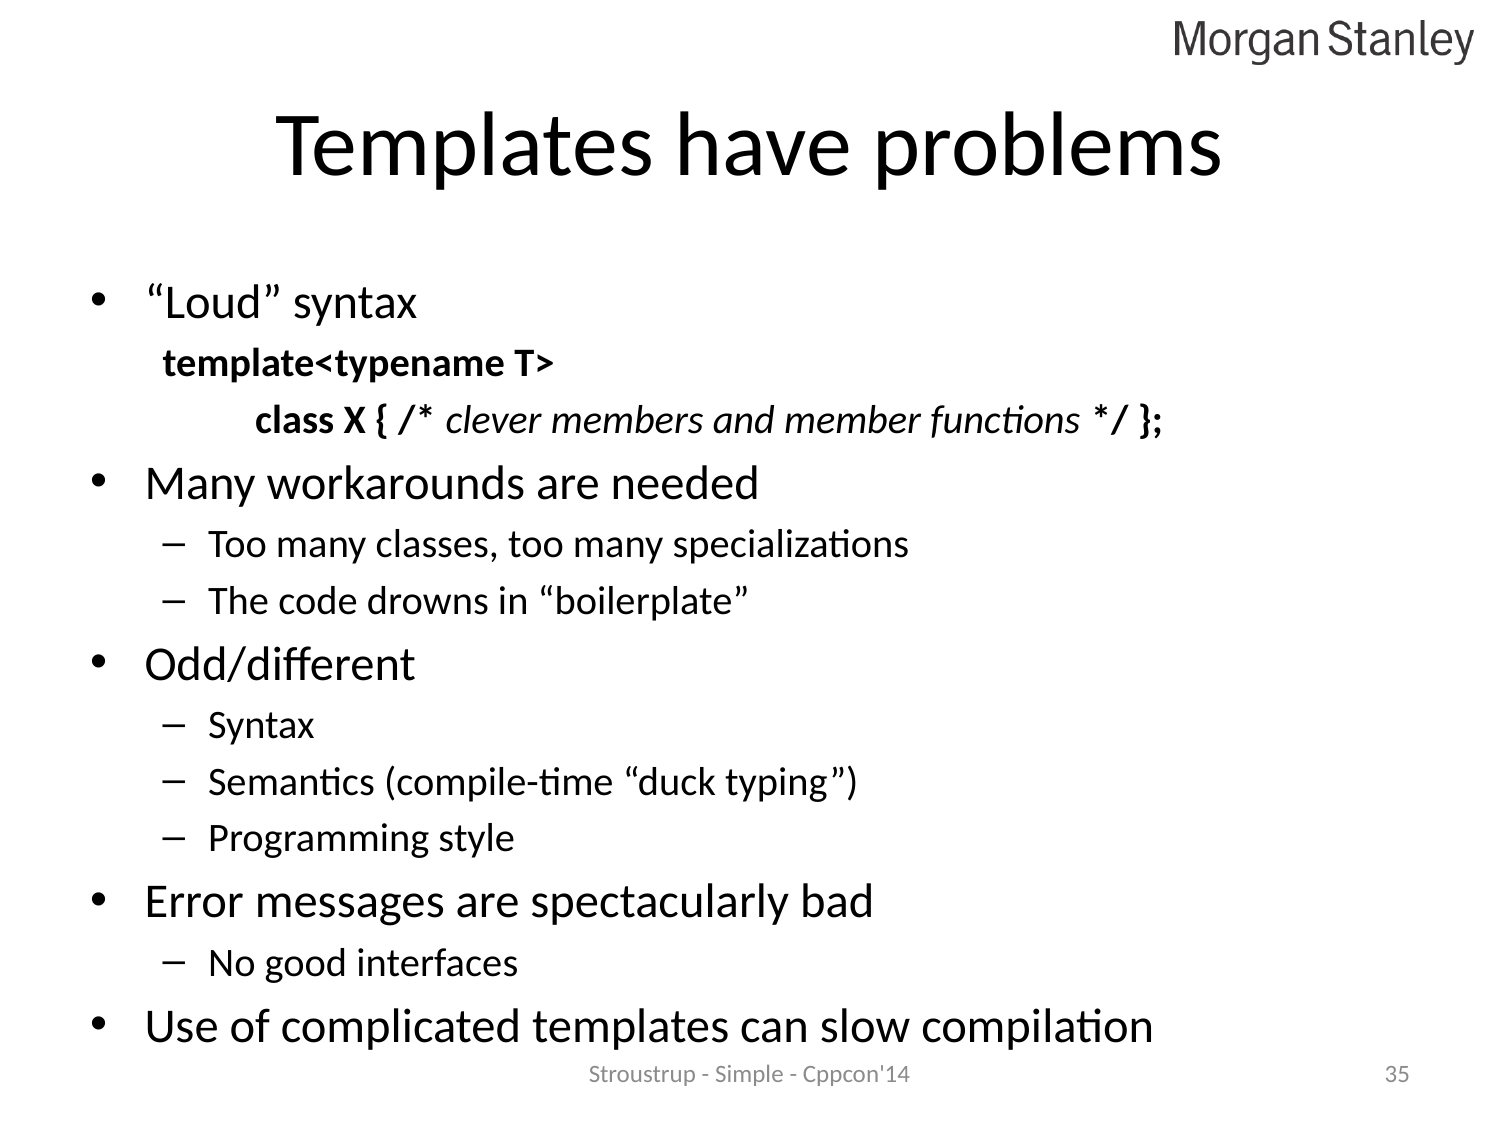

# Templates have problems
“Loud” syntax
template<typename T>
          class X { /* clever members and member functions */ };
Many workarounds are needed
Too many classes, too many specializations
The code drowns in “boilerplate”
Odd/different
Syntax
Semantics (compile-time “duck typing”)
Programming style
Error messages are spectacularly bad
No good interfaces
Use of complicated templates can slow compilation
Stroustrup - Simple - Cppcon'14
35